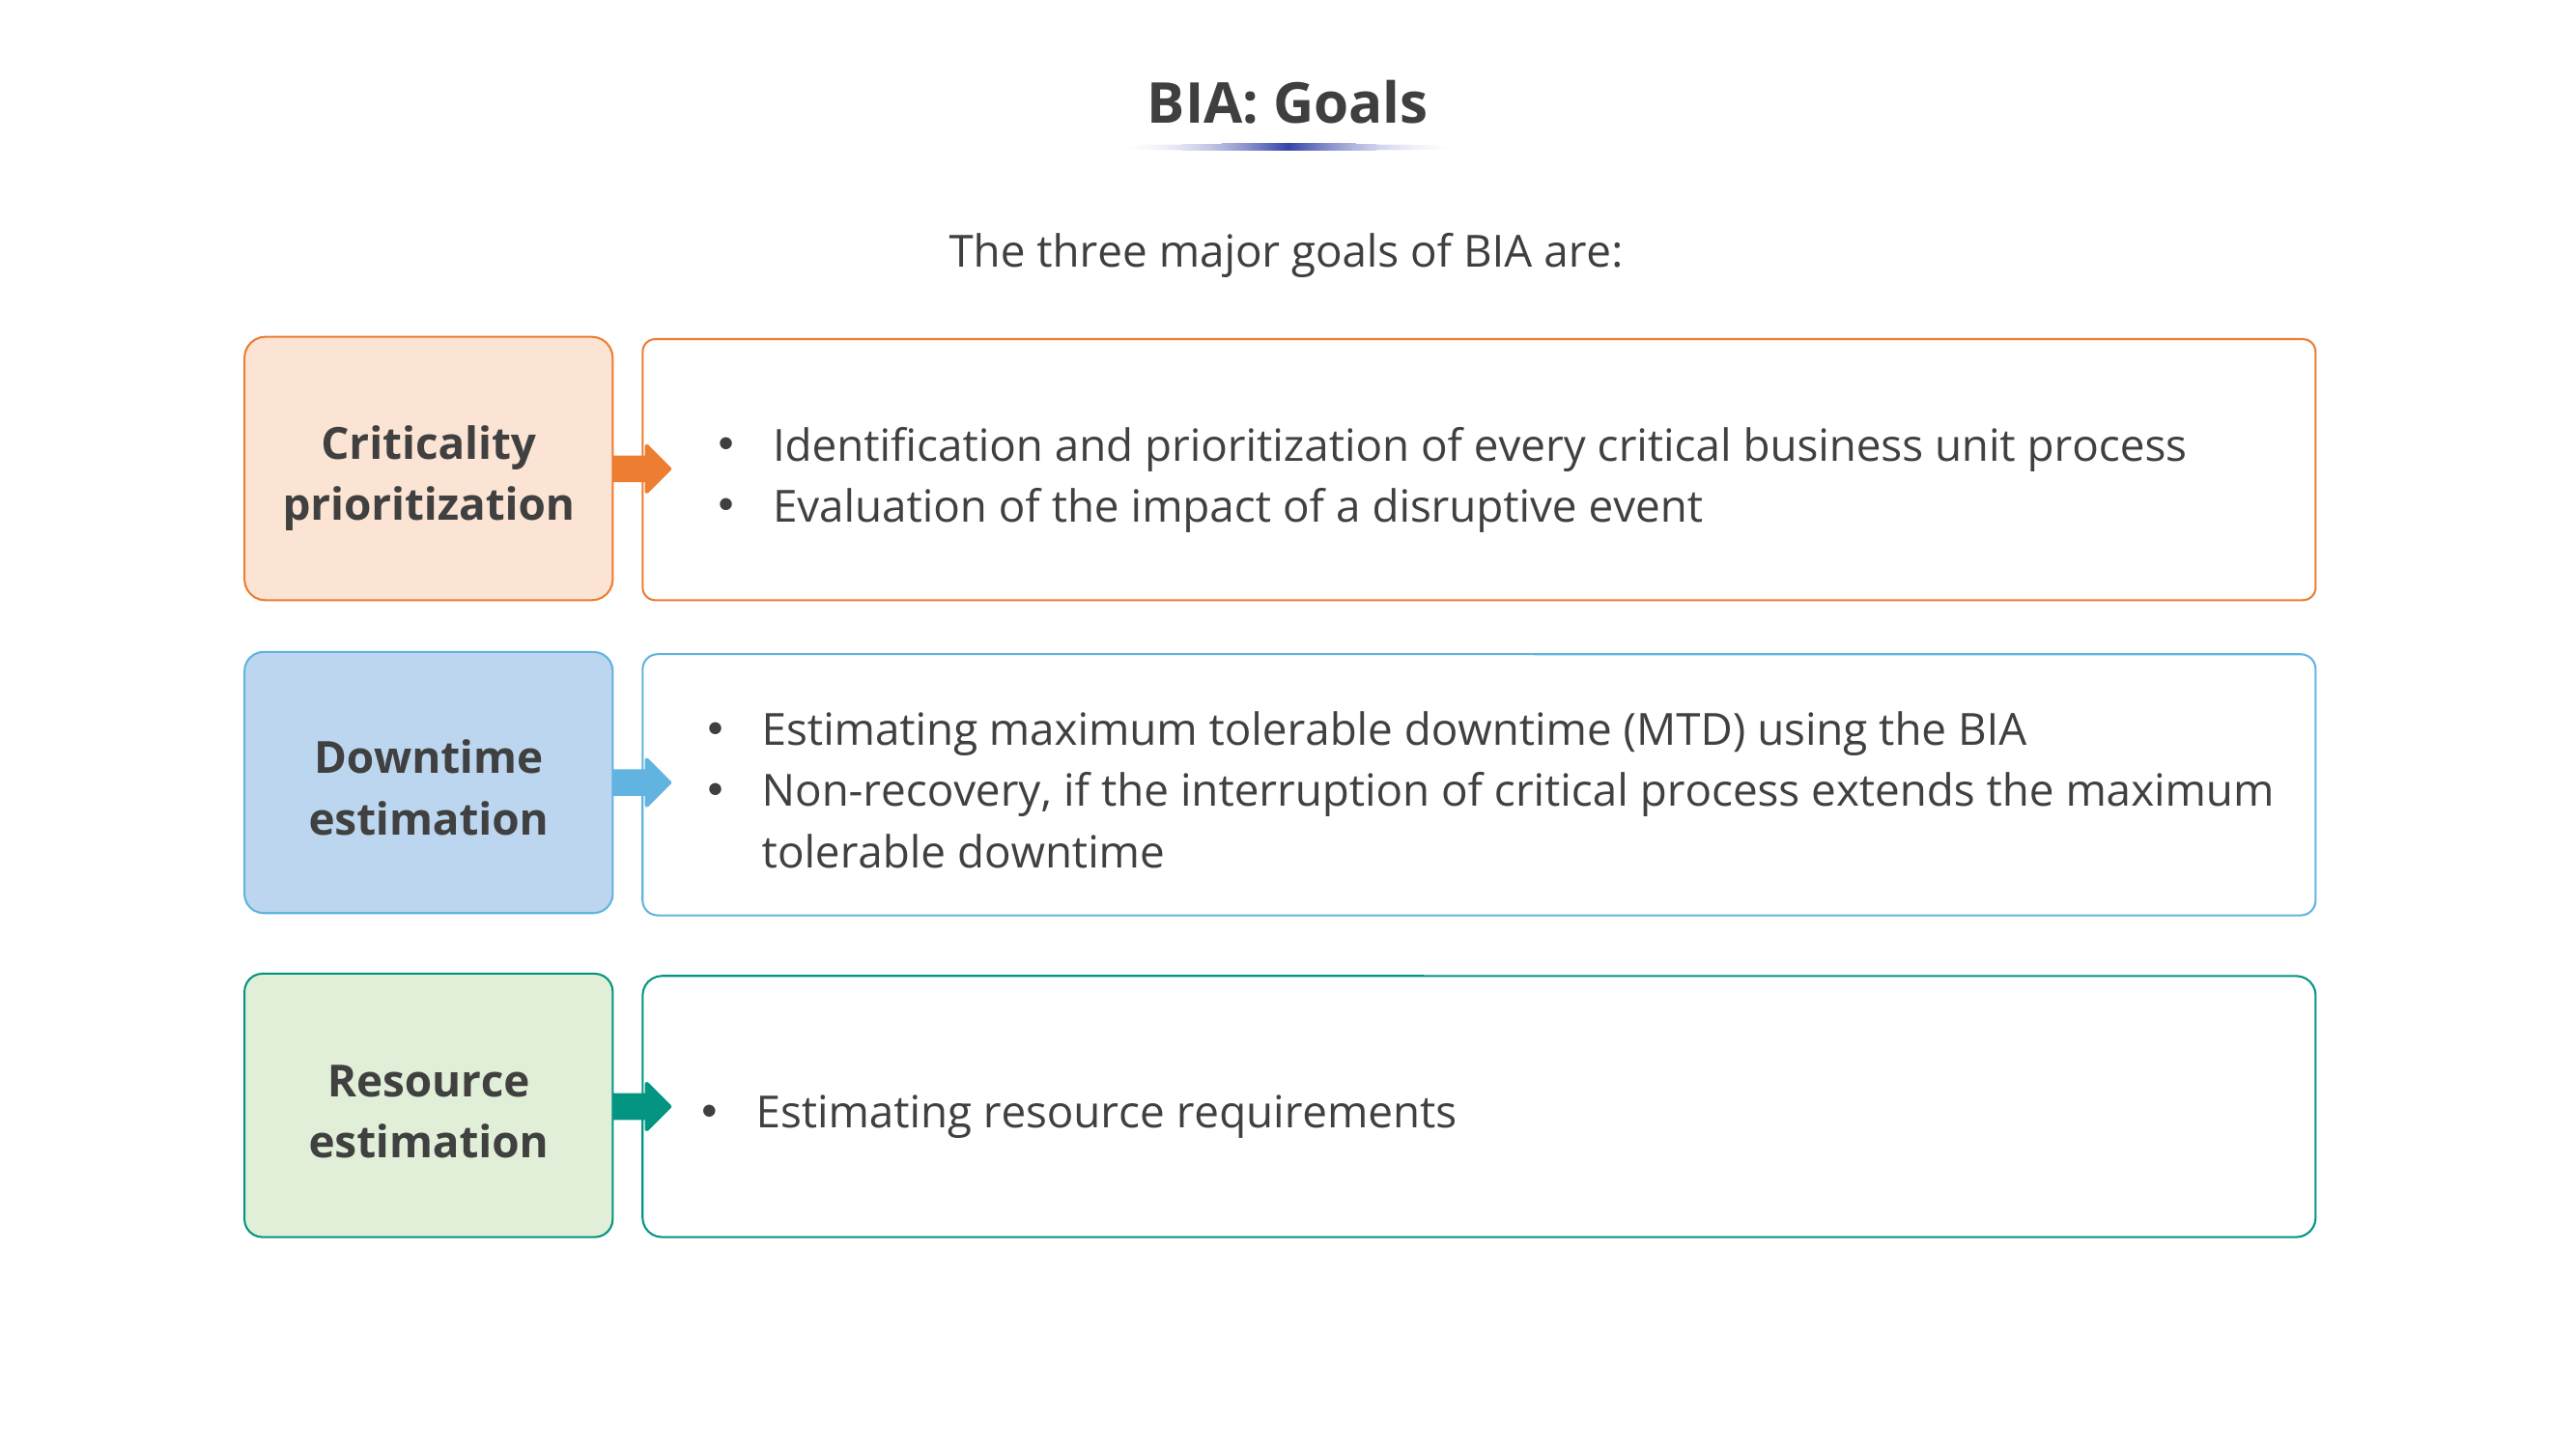

# BIA: Goals

The three major goals of BIA are:
Criticality prioritization

Identification and prioritization of every critical business unit process
Evaluation of the impact of a disruptive event

Downtime estimation

Estimating maximum tolerable downtime (MTD) using the BIA
Non-recovery, if the interruption of critical process extends the maximum tolerable downtime

Resource estimation

Estimating resource requirements